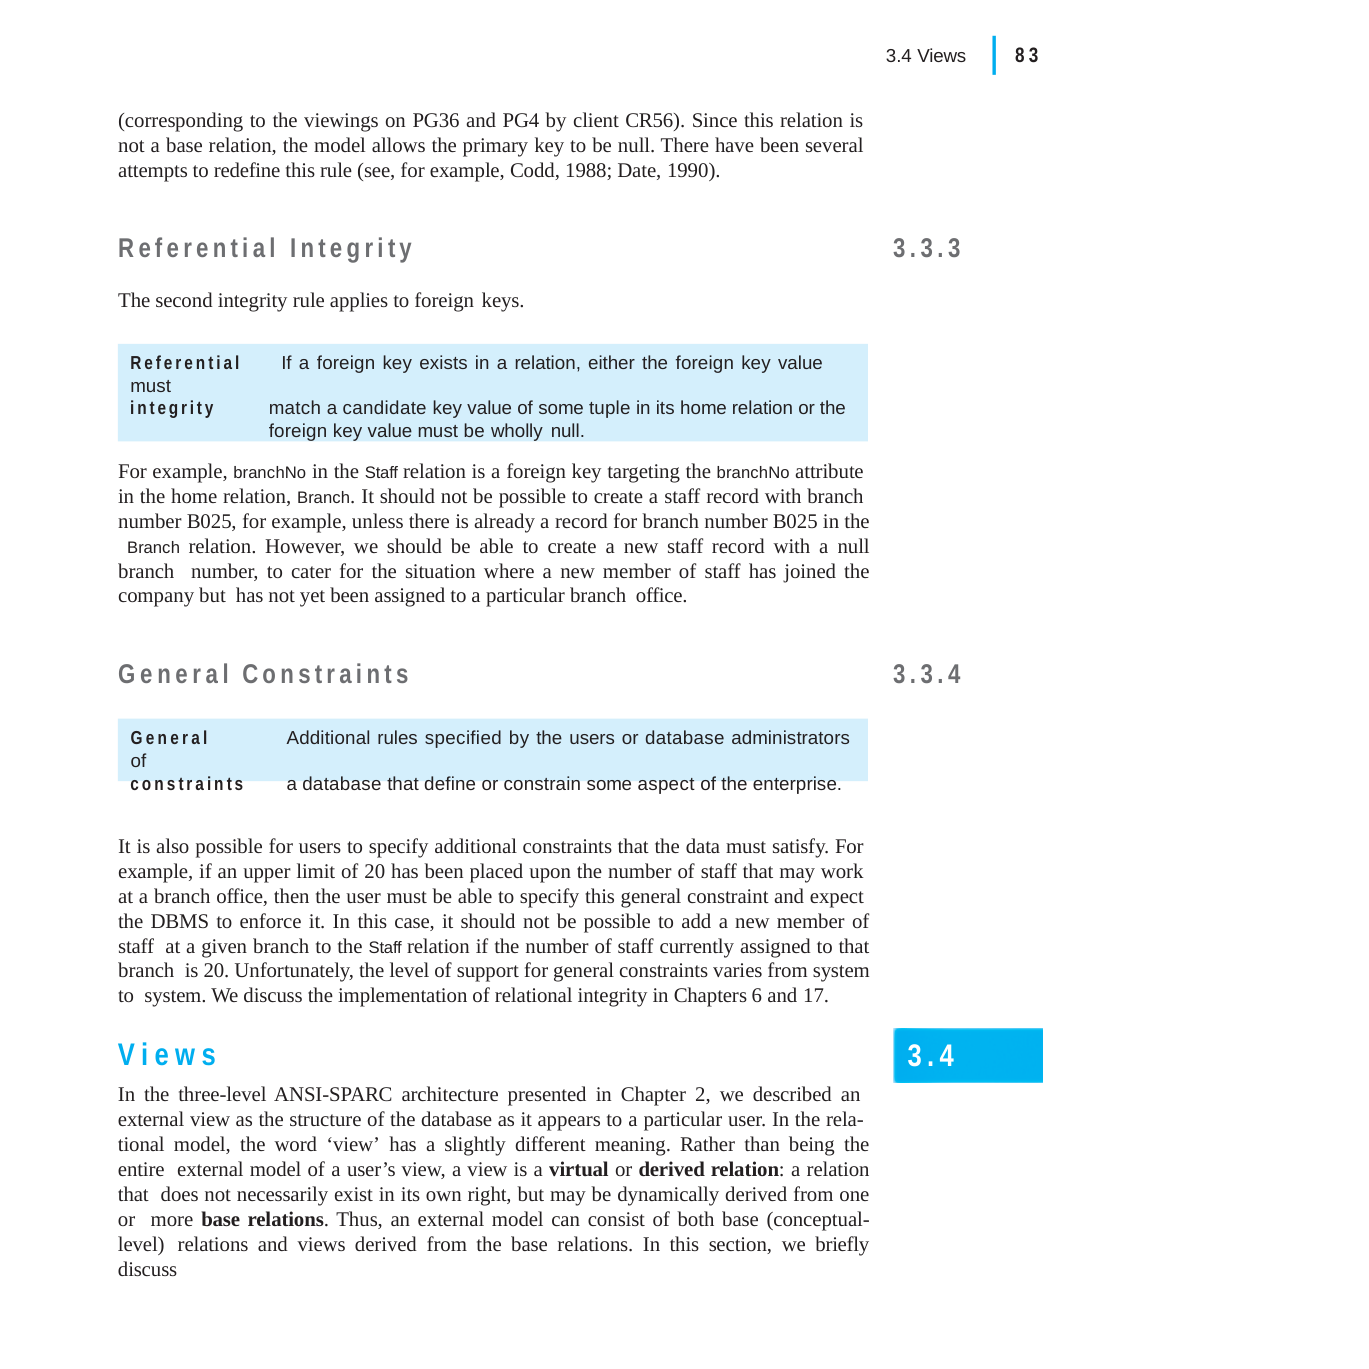

|
83
3.4 Views
(corresponding to the viewings on PG36 and PG4 by client CR56). Since this relation is  not a base relation, the model allows the primary key to be null. There have been several  attempts to redefine this rule (see, for example, Codd, 1988; Date, 1990).
Referential Integrity
The second integrity rule applies to foreign keys.
3.3.3
Referential	If a foreign key exists in a relation, either the foreign key value must
integrity	match a candidate key value of some tuple in its home relation or the  foreign key value must be wholly null.
For example, branchNo in the Staff relation is a foreign key targeting the branchNo attribute  in the home relation, Branch. It should not be possible to create a staff record with branch  number B025, for example, unless there is already a record for branch number B025 in the  Branch relation. However, we should be able to create a new staff record with a null branch  number, to cater for the situation where a new member of staff has joined the company but  has not yet been assigned to a particular branch office.
General Constraints
3.3.4

General	Additional rules specified by the users or database administrators of
constraints	a database that define or constrain some aspect of the enterprise.

It is also possible for users to specify additional constraints that the data must satisfy. For  example, if an upper limit of 20 has been placed upon the number of staff that may work  at a branch office, then the user must be able to specify this general constraint and expect  the DBMS to enforce it. In this case, it should not be possible to add a new member of staff  at a given branch to the Staff relation if the number of staff currently assigned to that branch  is 20. Unfortunately, the level of support for general constraints varies from system to  system. We discuss the implementation of relational integrity in Chapters 6 and 17.
Views
In the three-level ANSI-SPARC architecture presented in Chapter 2, we described an  external view as the structure of the database as it appears to a particular user. In the rela-  tional model, the word ‘view’ has a slightly different meaning. Rather than being the entire  external model of a user’s view, a view is a virtual or derived relation: a relation that  does not necessarily exist in its own right, but may be dynamically derived from one or  more base relations. Thus, an external model can consist of both base (conceptual-level)  relations and views derived from the base relations. In this section, we briefly discuss

3.4